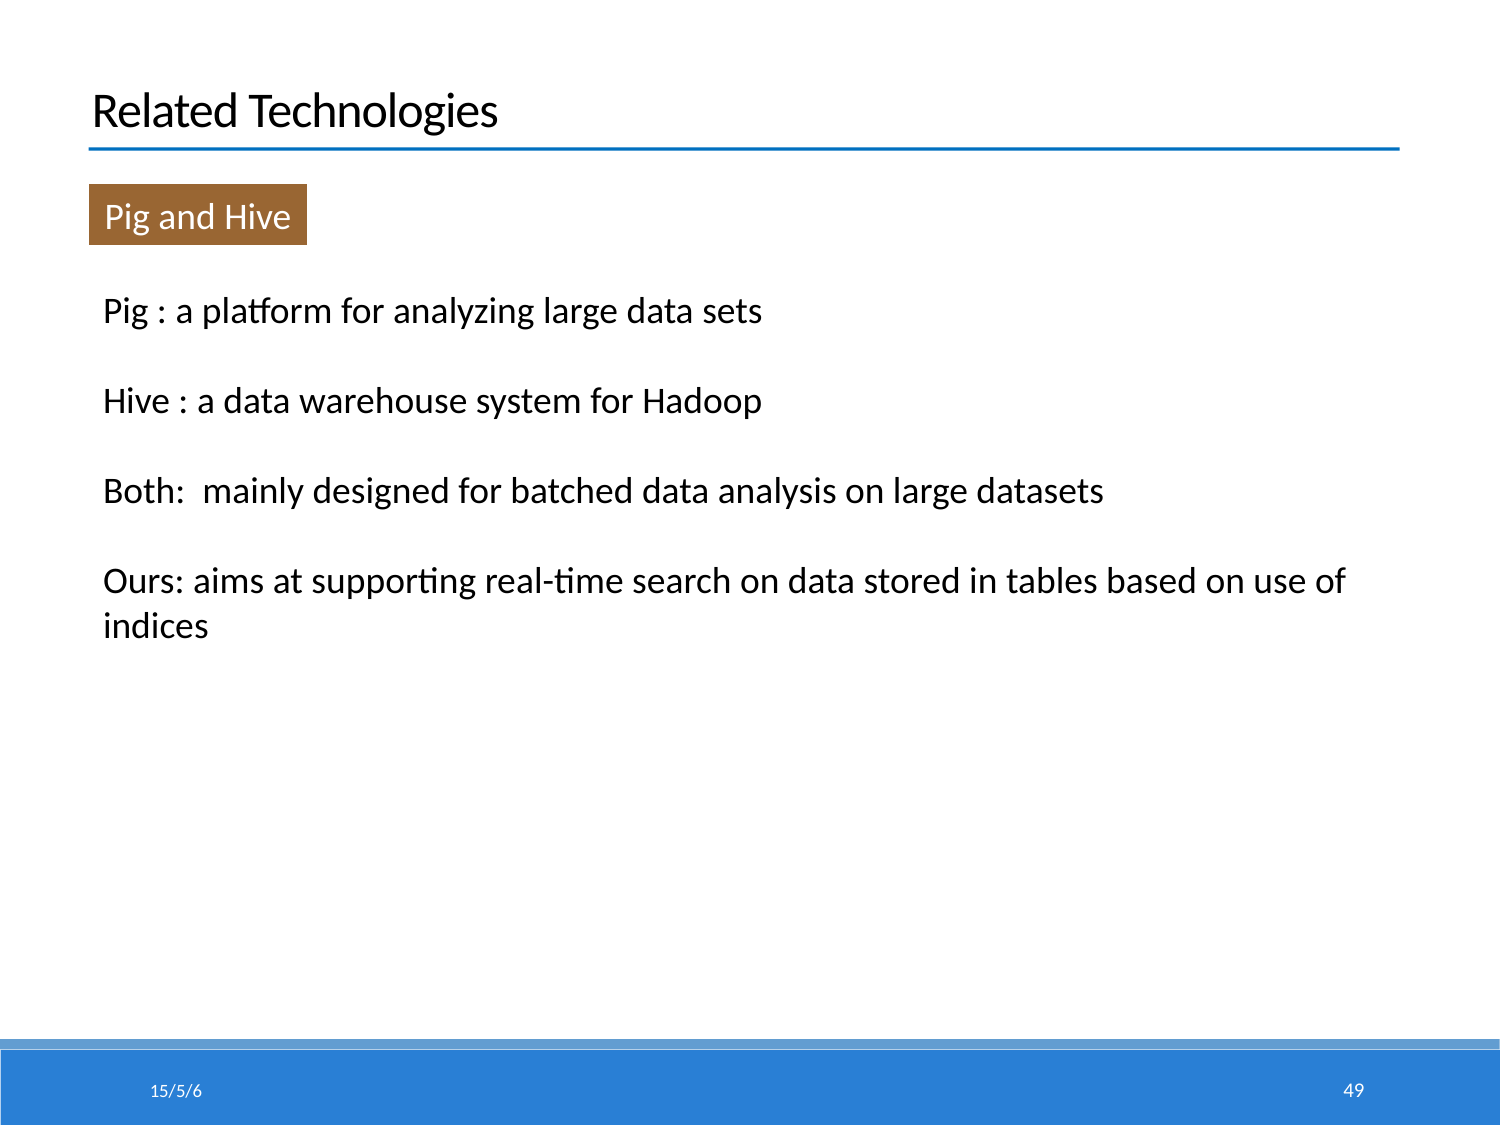

Related Technologies

Pig and Hive
Pig : a platform for analyzing large data sets

Hive : a data warehouse system for Hadoop

Both:  mainly designed for batched data analysis on large datasets

Ours: aims at supporting real-time search on data stored in tables based on use of indices
15/5/6
49